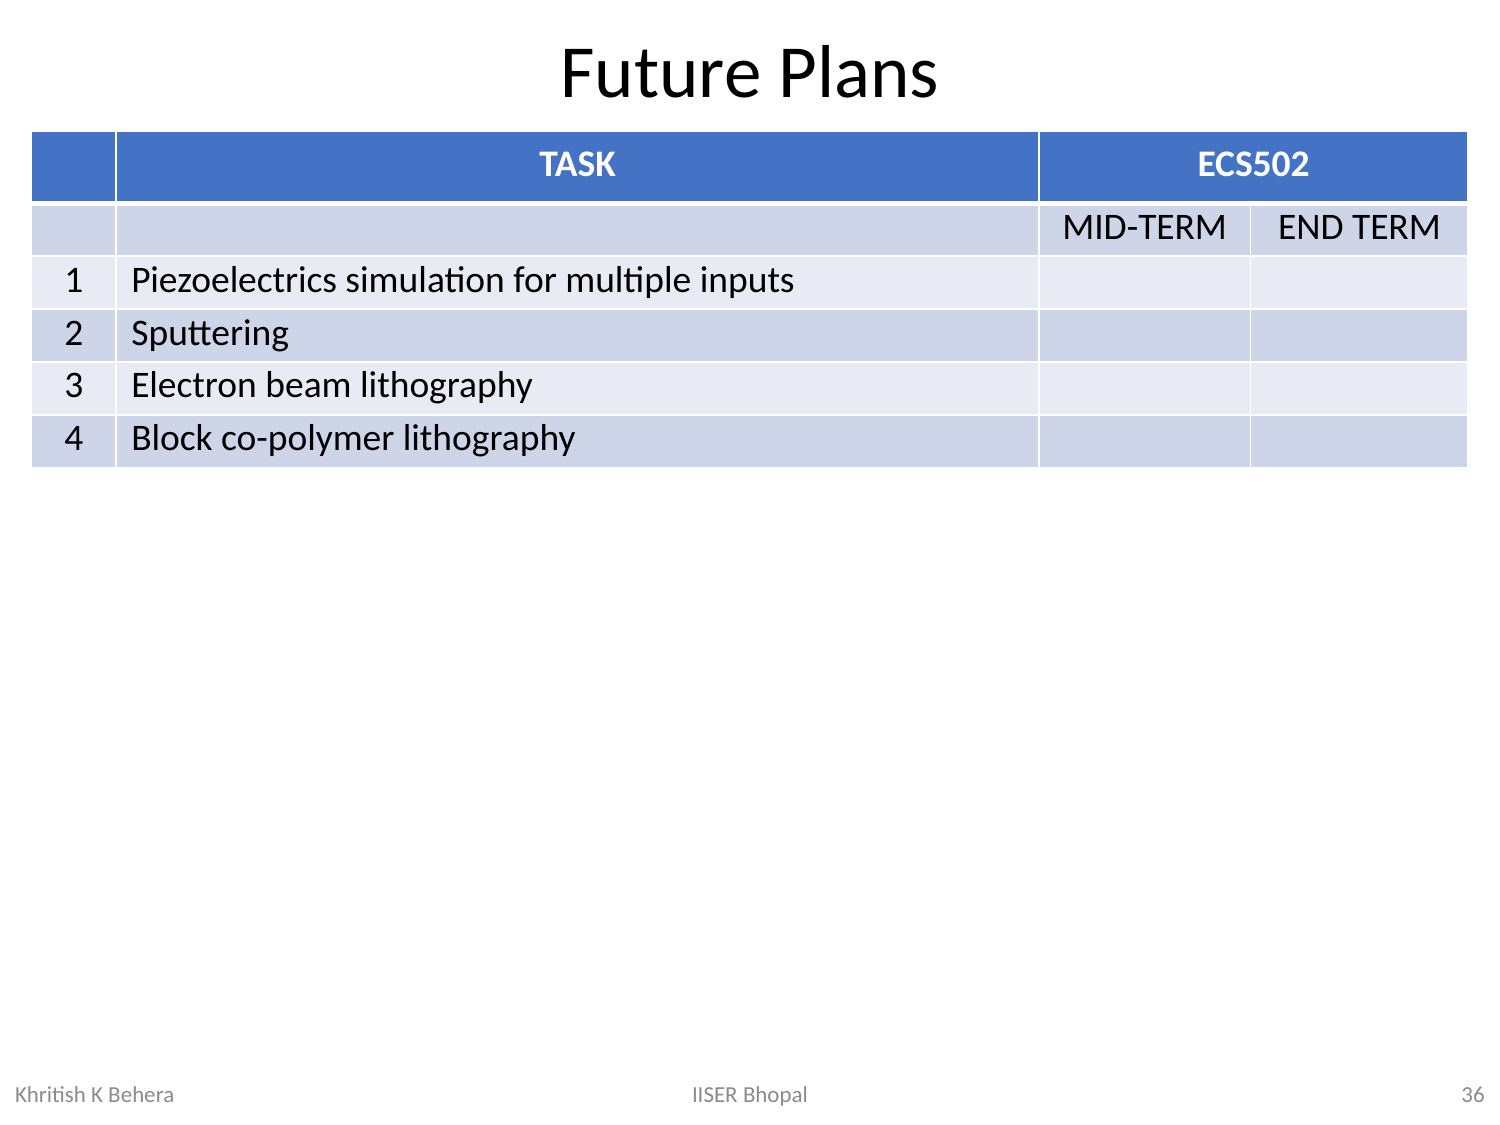

# Future Plans
|  | TASK | ECS502 |  |
| --- | --- | --- | --- |
|  |  | MID-TERM | END TERM |
| 1 | Piezoelectrics simulation for multiple inputs |  |  |
| 2 | Sputtering |  |  |
| 3 | Electron beam lithography |  |  |
| 4 | Block co-polymer lithography |  |  |
36
IISER Bhopal
Khritish K Behera